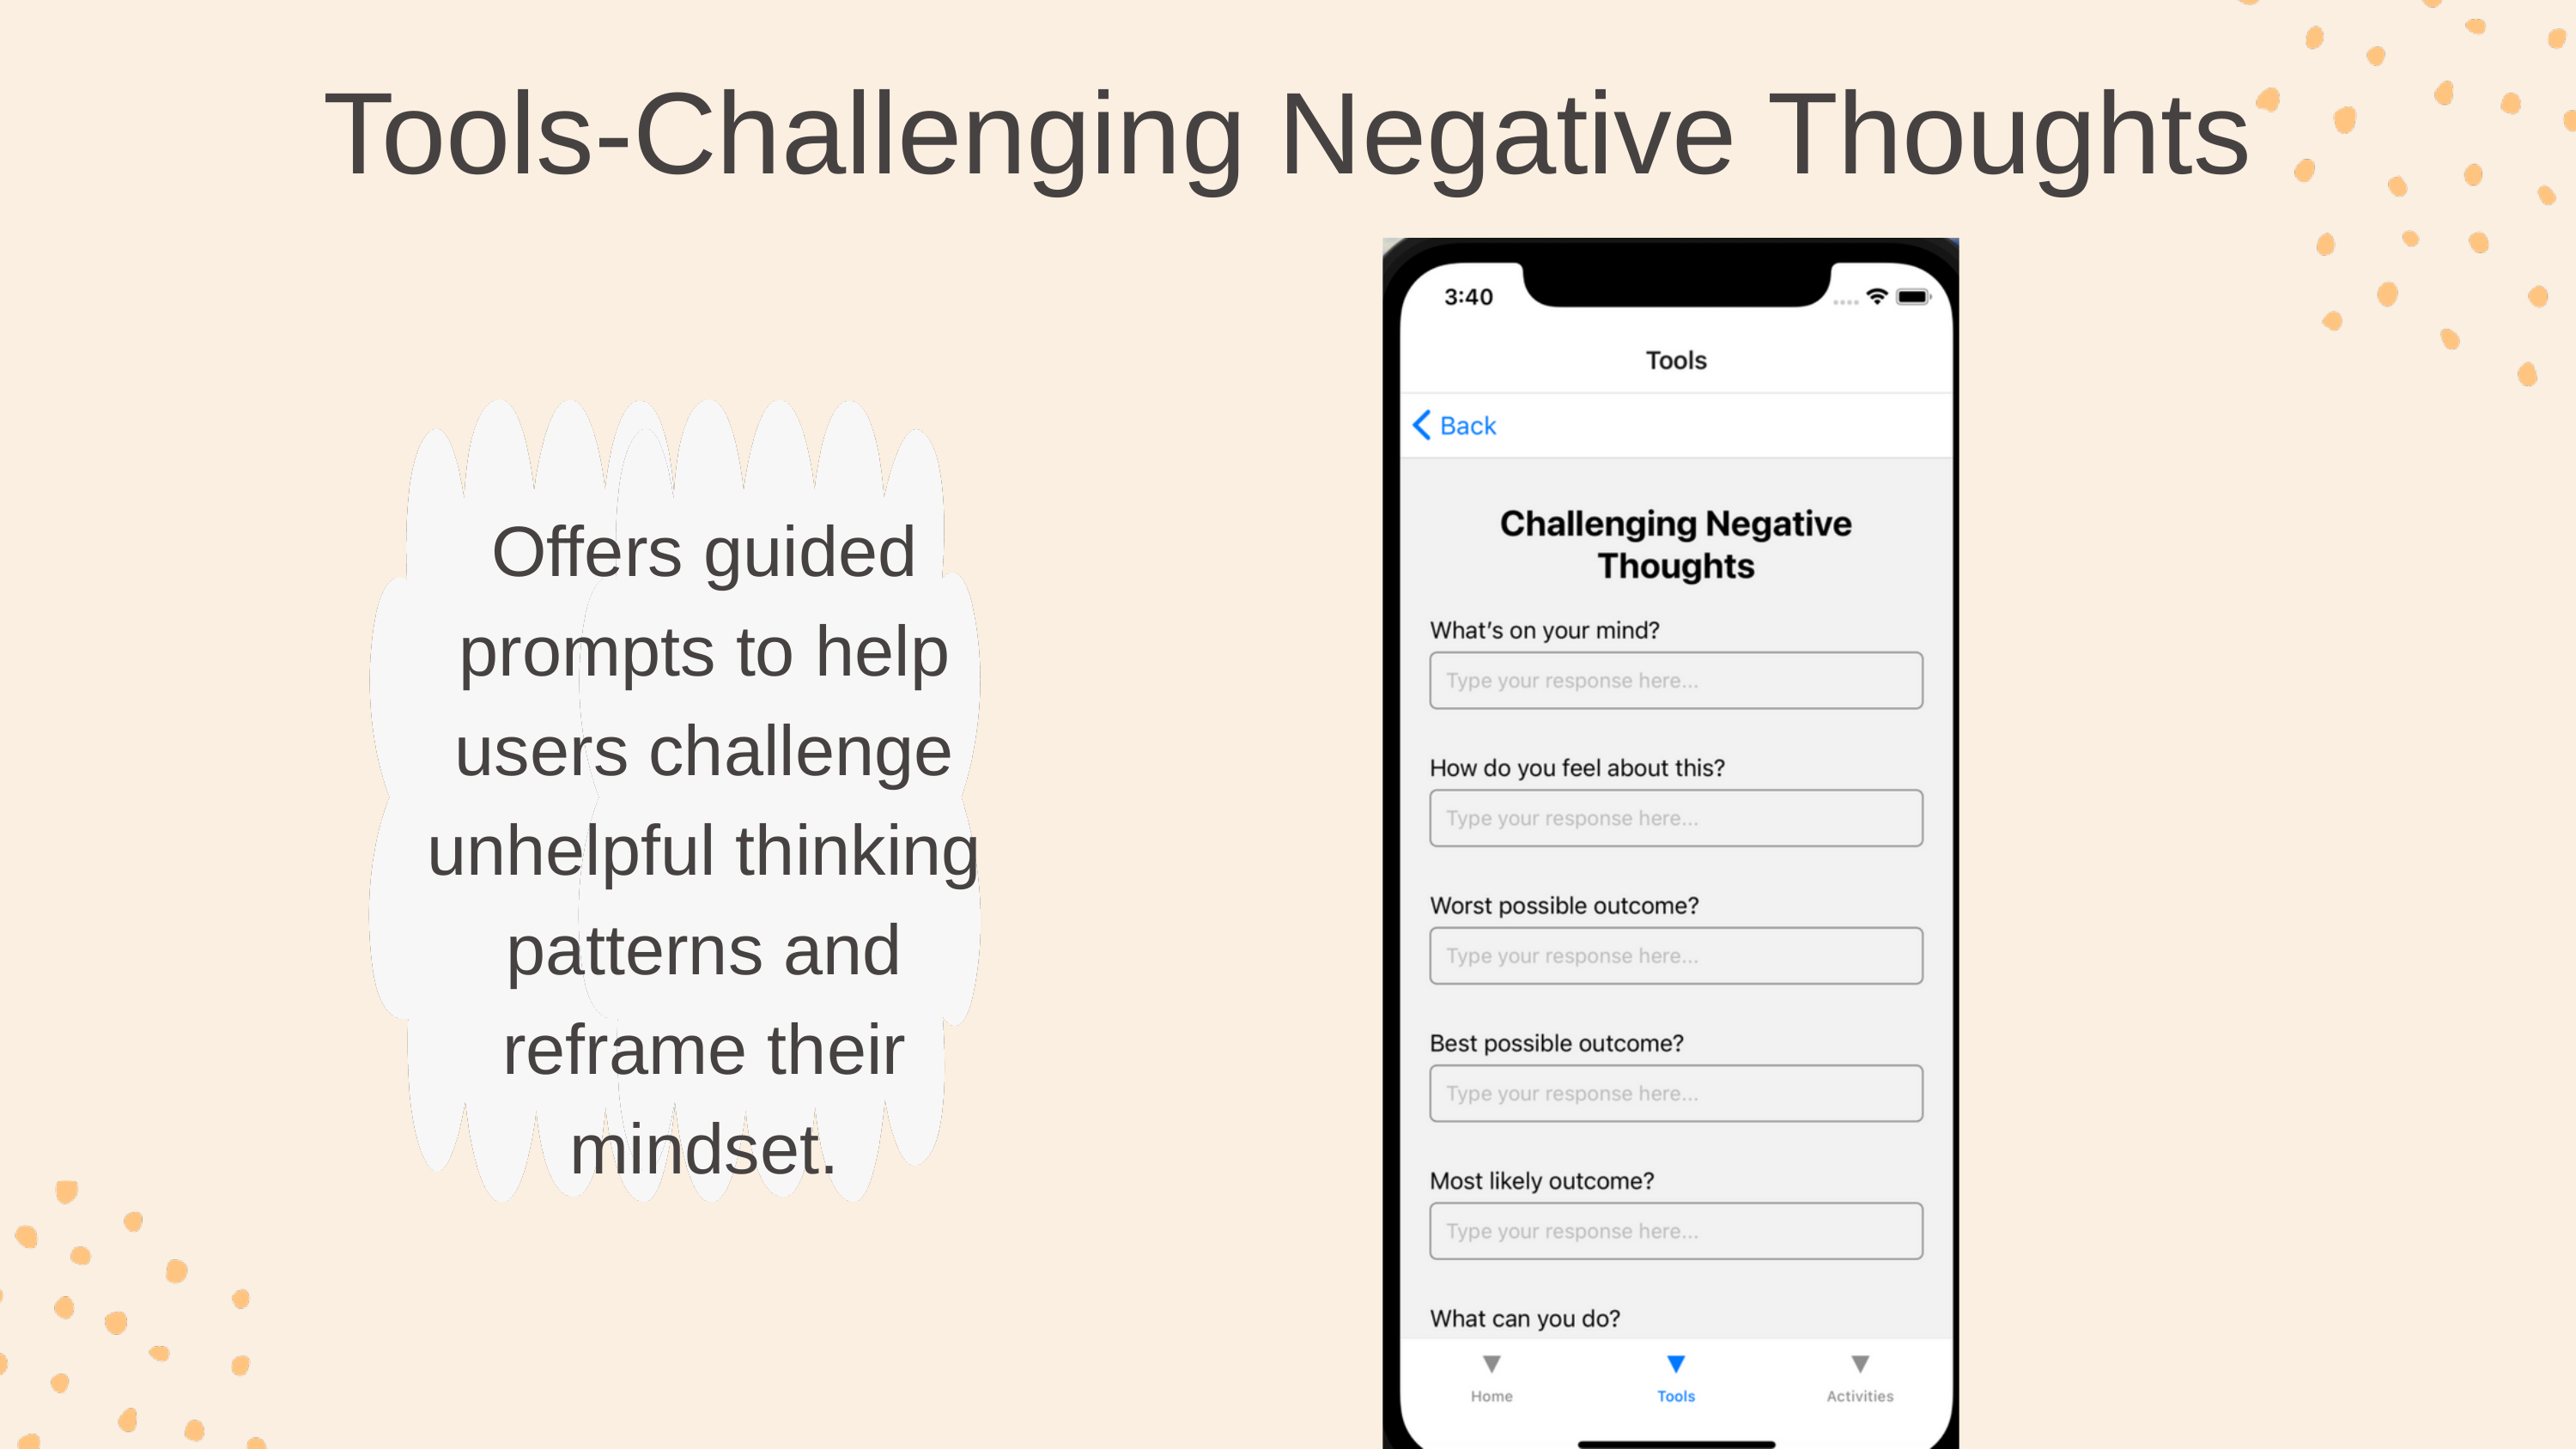

Tools-Challenging Negative Thoughts

Offers guided prompts to help users challenge unhelpful thinking patterns and reframe their mindset.